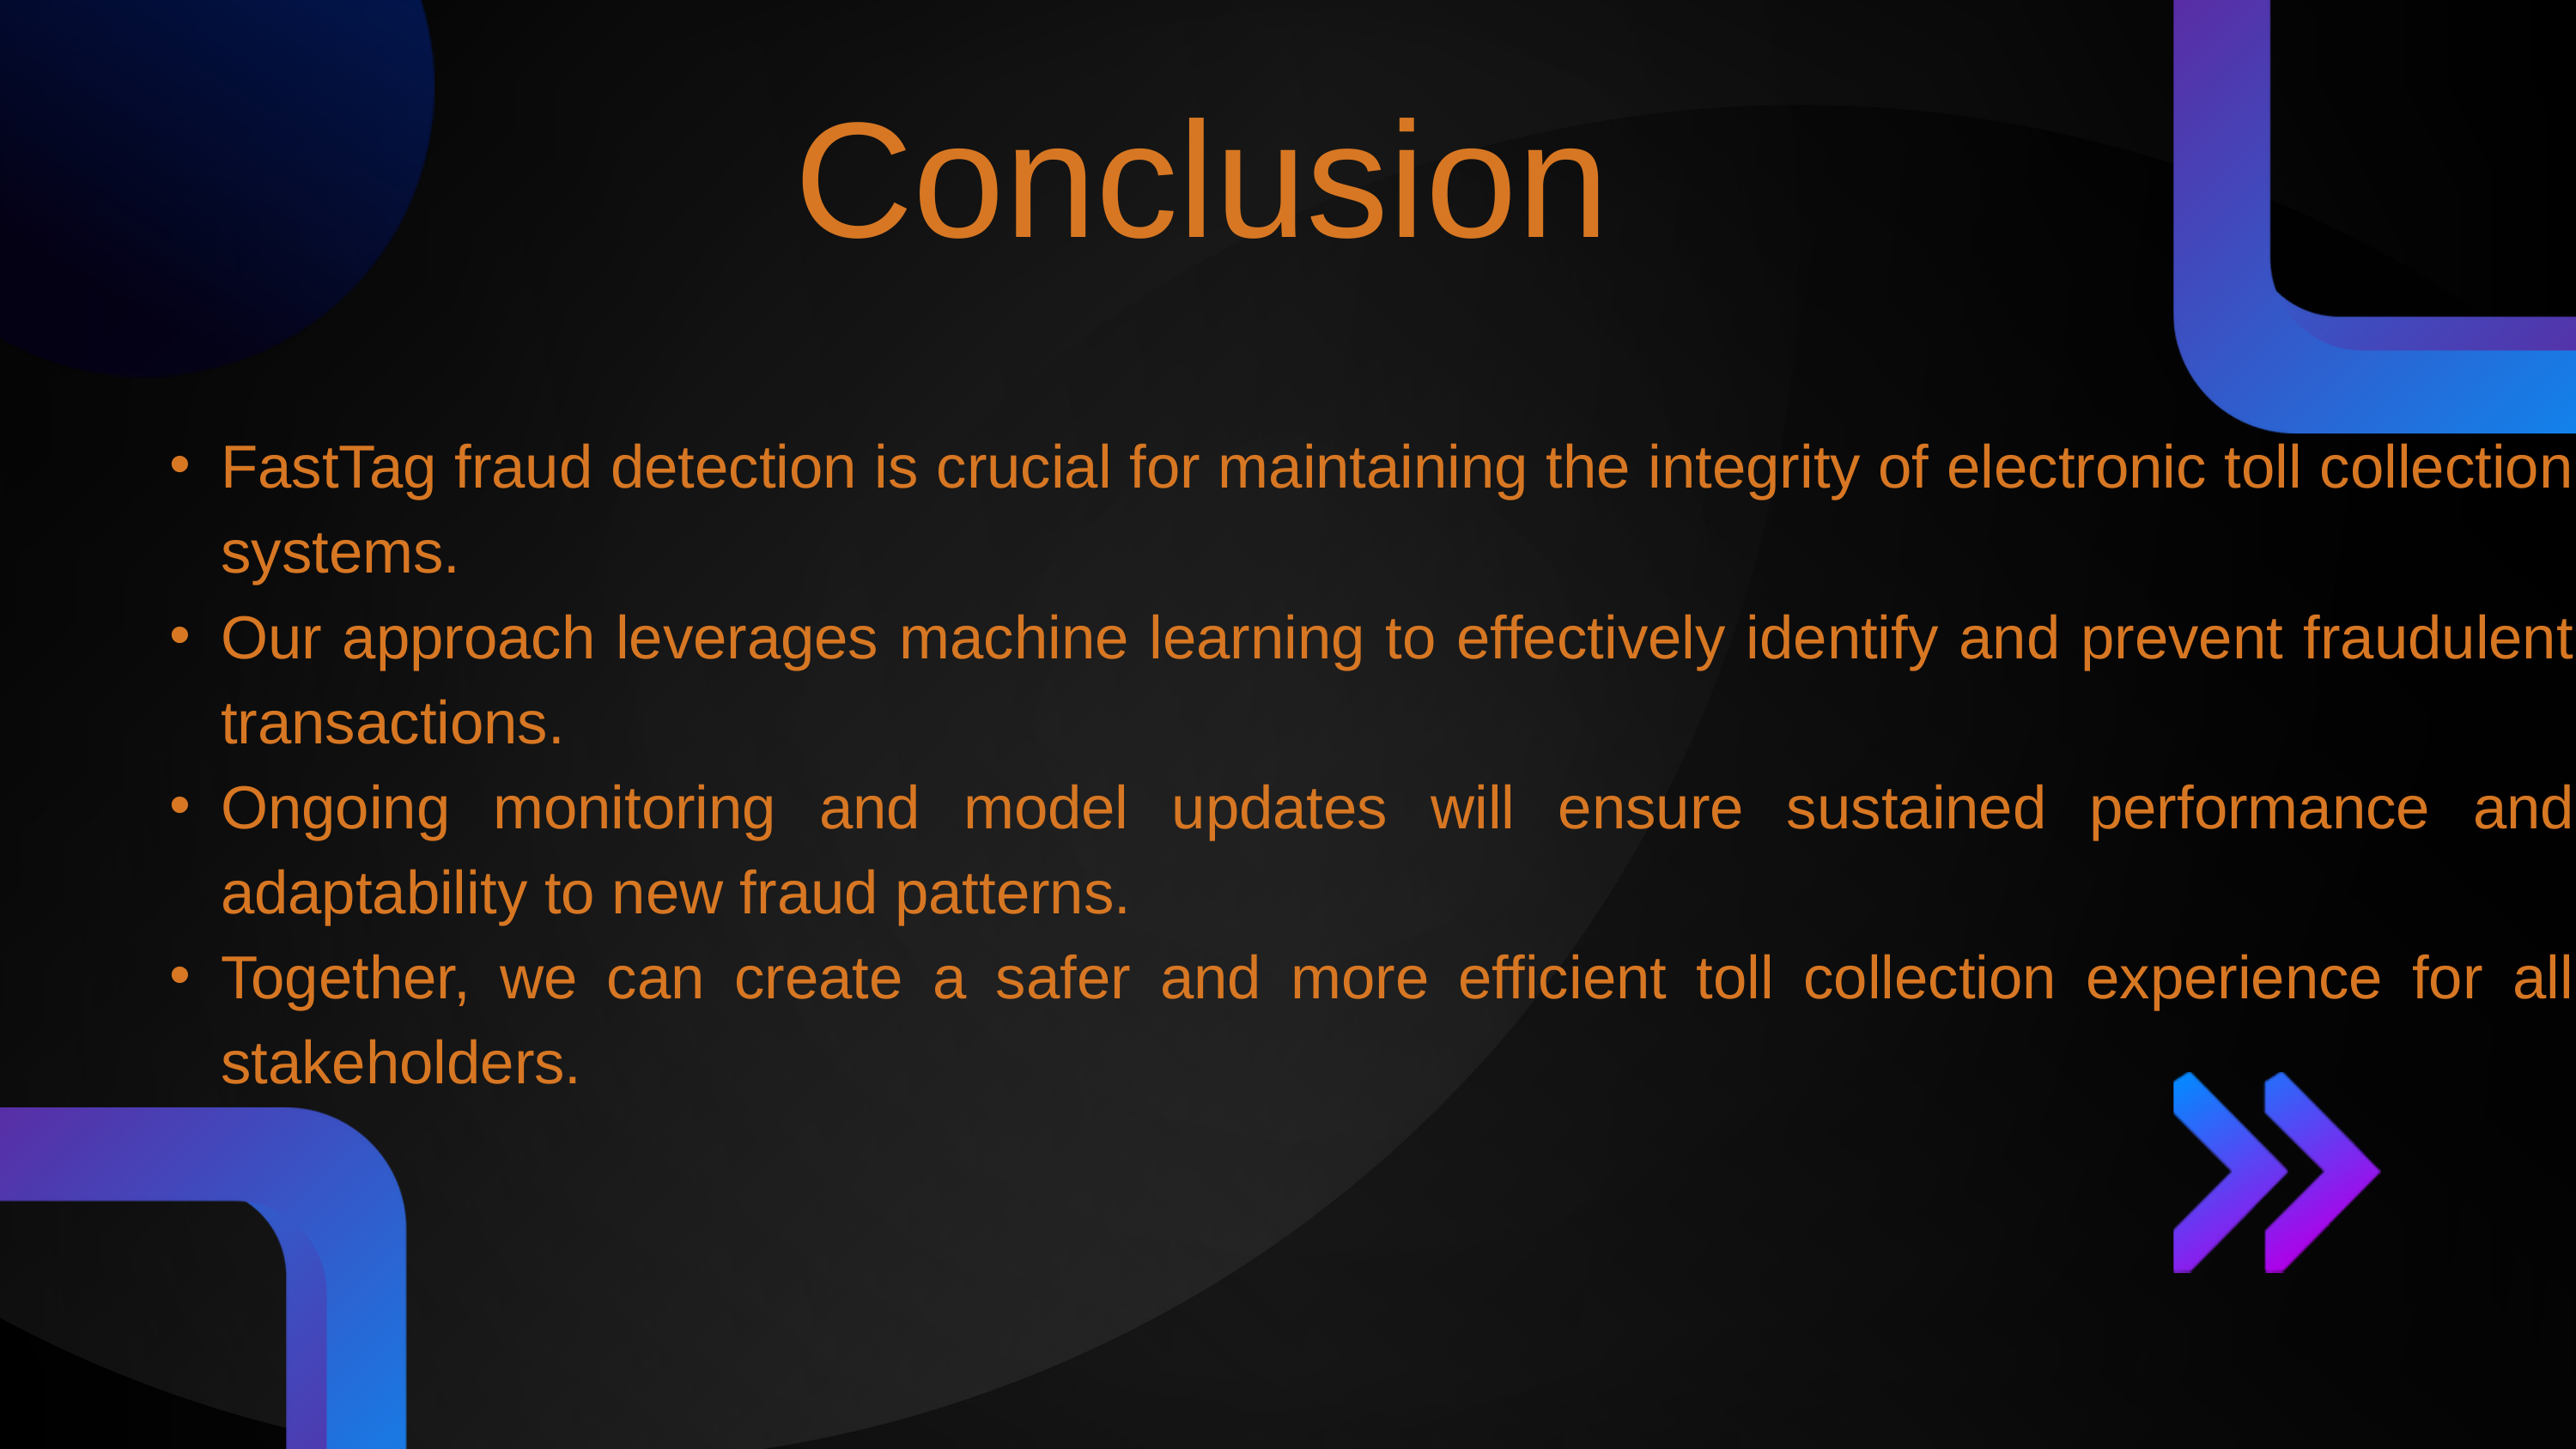

Conclusion
FastTag fraud detection is crucial for maintaining the integrity of electronic toll collection systems.
Our approach leverages machine learning to effectively identify and prevent fraudulent transactions.
Ongoing monitoring and model updates will ensure sustained performance and adaptability to new fraud patterns.
Together, we can create a safer and more efficient toll collection experience for all stakeholders.